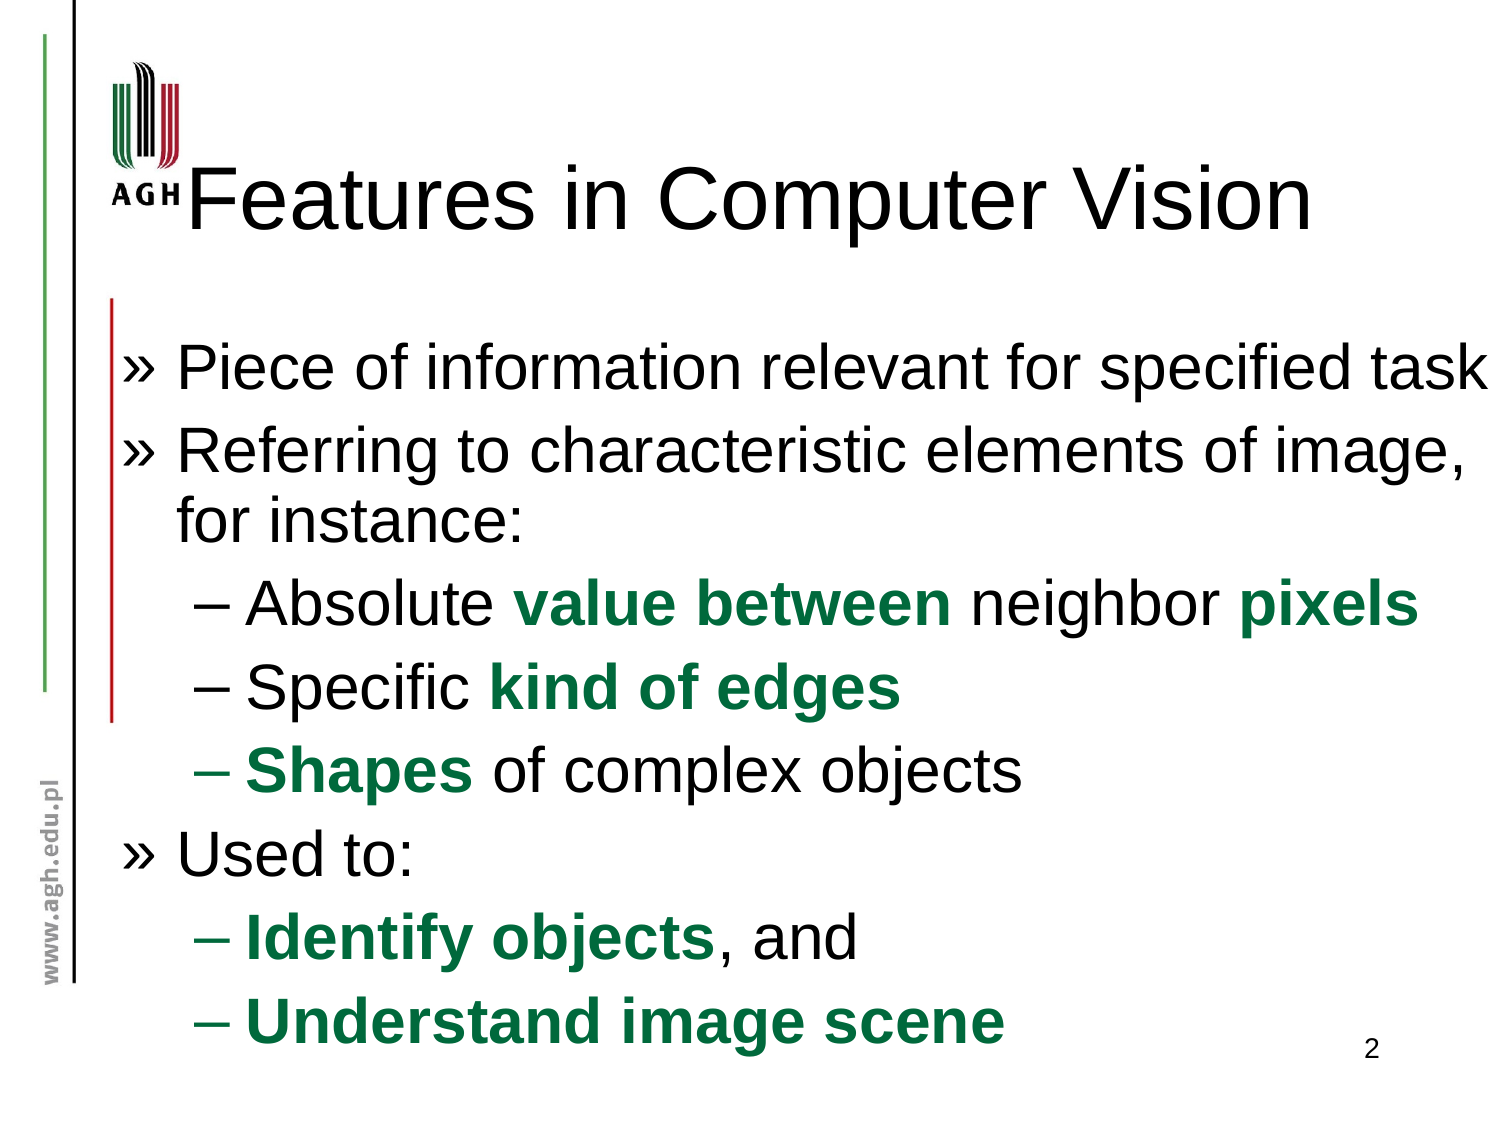

# Features in Computer Vision
Piece of information relevant for specified task
Referring to characteristic elements of image, for instance:
Absolute value between neighbor pixels
Specific kind of edges
Shapes of complex objects
Used to:
Identify objects, and
Understand image scene

2